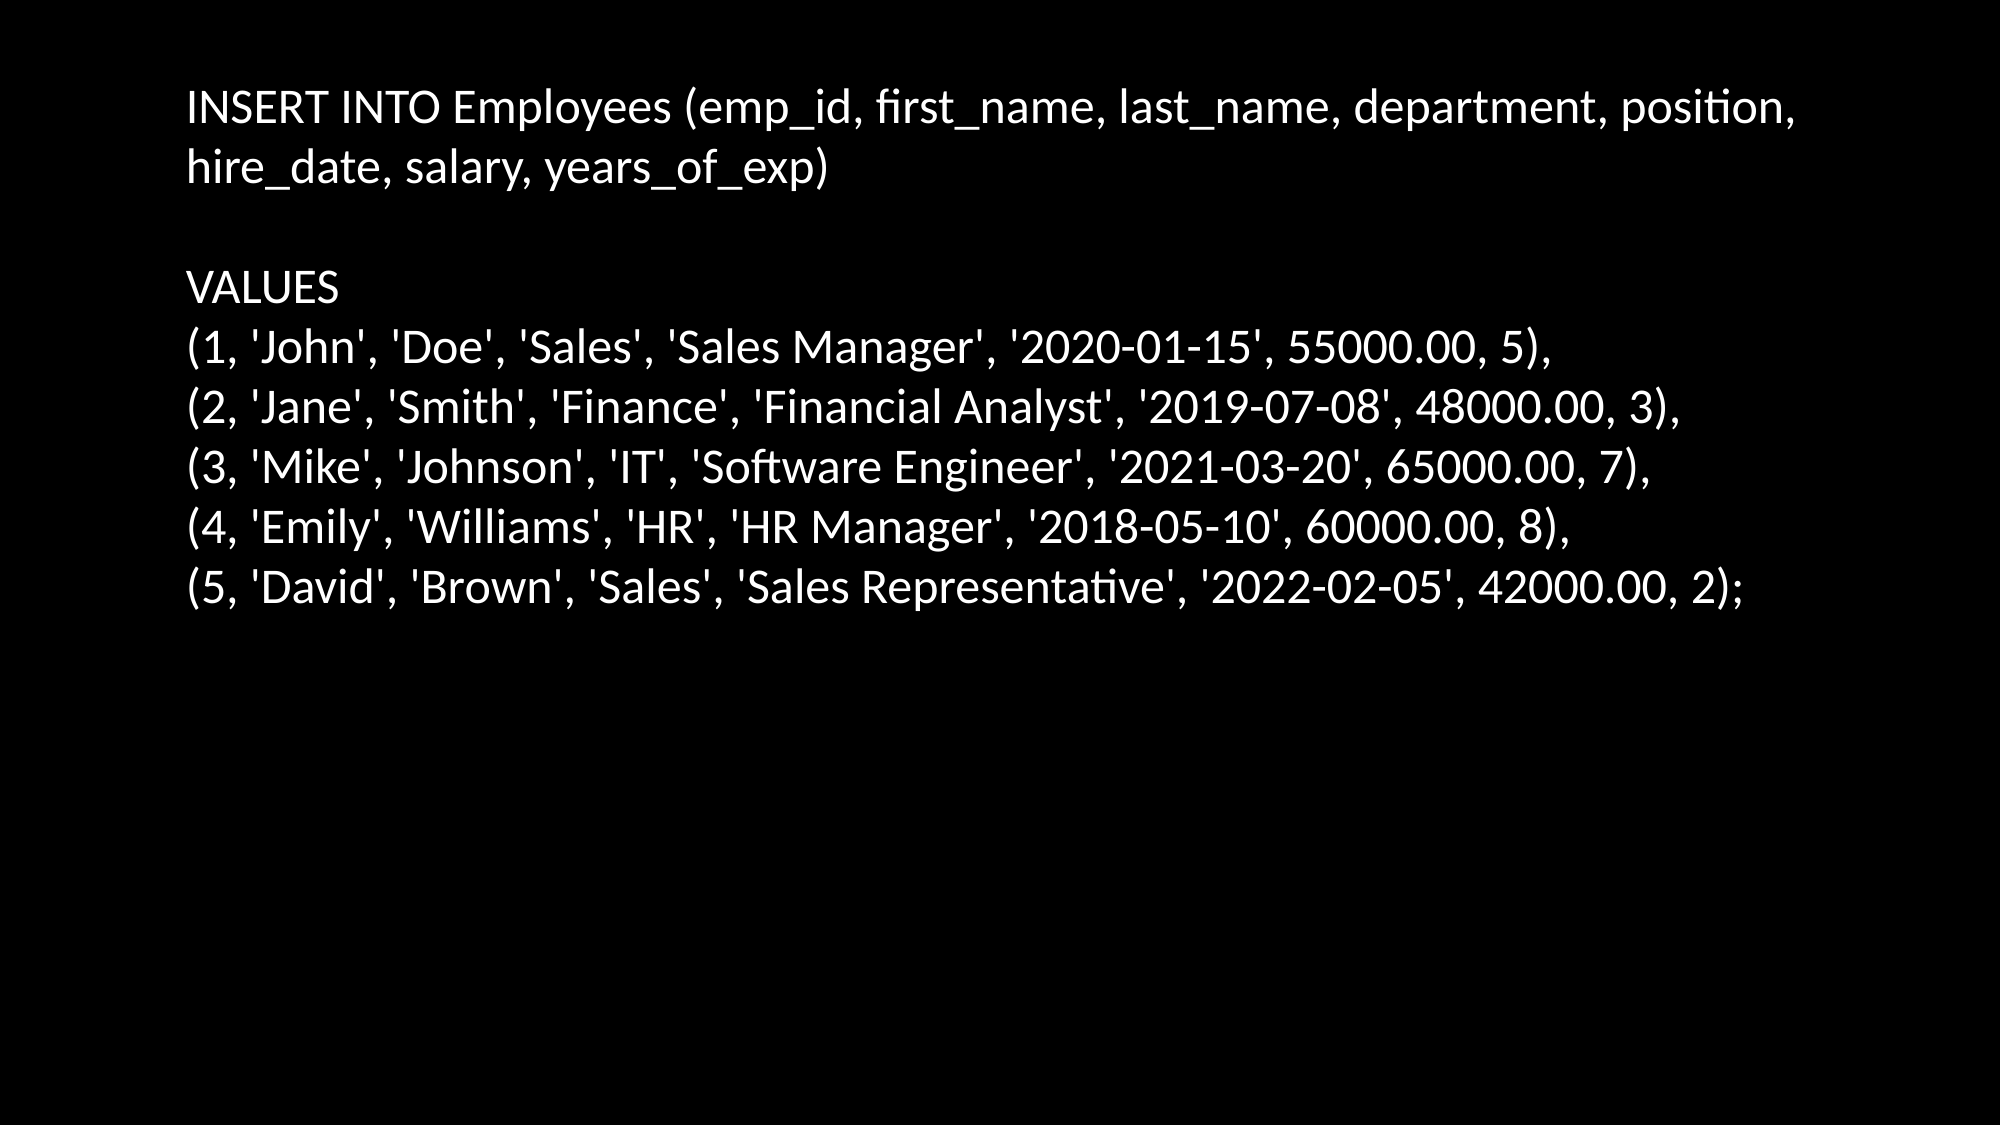

INSERT INTO Employees (emp_id, first_name, last_name, department, position, hire_date, salary, years_of_exp)

VALUES
(1, 'John', 'Doe', 'Sales', 'Sales Manager', '2020-01-15', 55000.00, 5),
(2, 'Jane', 'Smith', 'Finance', 'Financial Analyst', '2019-07-08', 48000.00, 3),
(3, 'Mike', 'Johnson', 'IT', 'Software Engineer', '2021-03-20', 65000.00, 7),
(4, 'Emily', 'Williams', 'HR', 'HR Manager', '2018-05-10', 60000.00, 8),
(5, 'David', 'Brown', 'Sales', 'Sales Representative', '2022-02-05', 42000.00, 2);